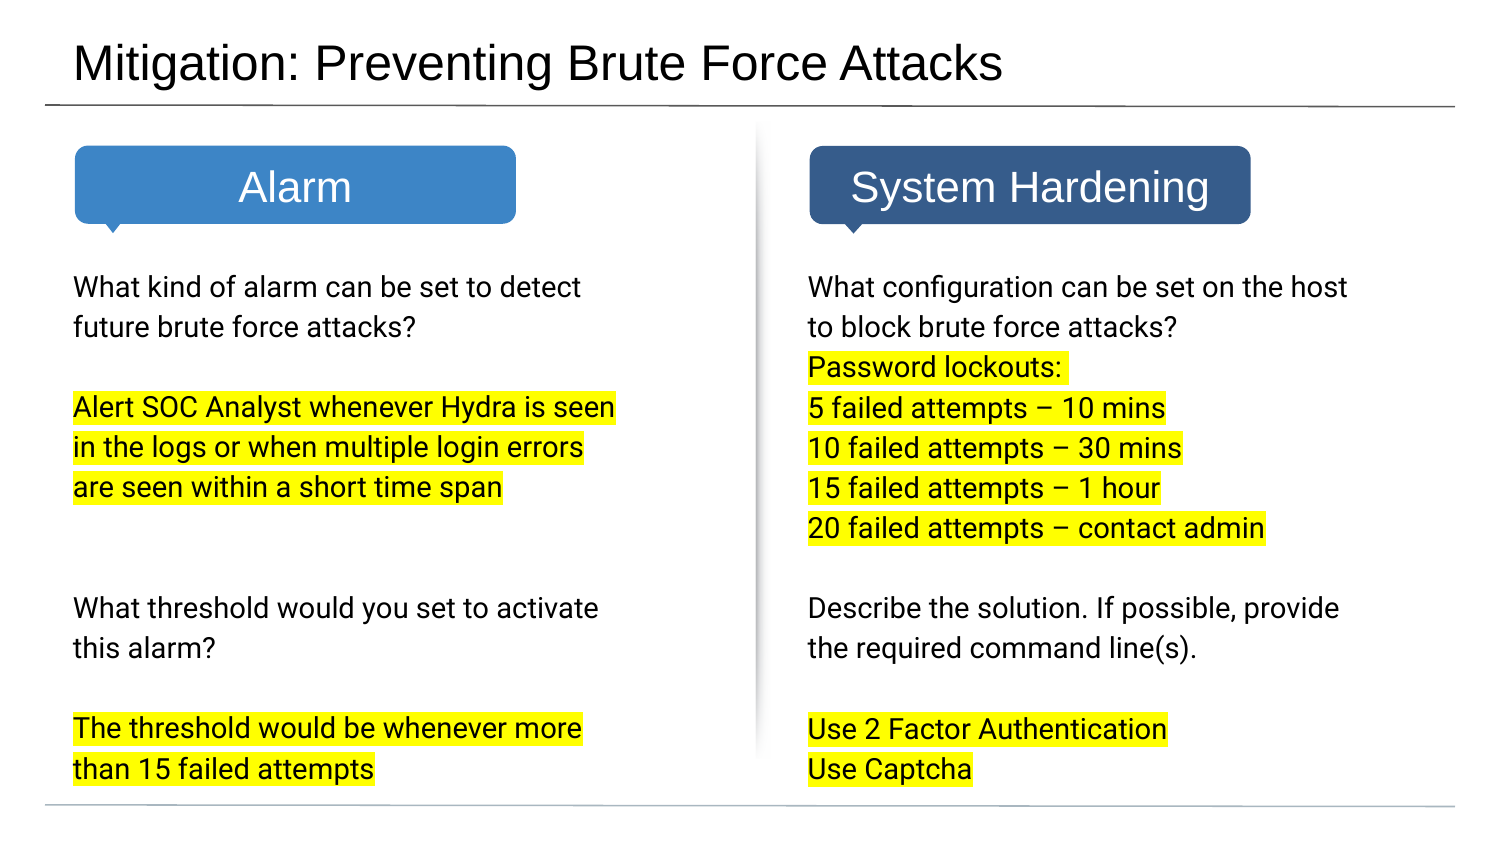

# Mitigation: Preventing Brute Force Attacks
What kind of alarm can be set to detect future brute force attacks?

Alert SOC Analyst whenever Hydra is seen in the logs or when multiple login errors are seen within a short time span

What threshold would you set to activate this alarm?

The threshold would be whenever more than 15 failed attempts
What configuration can be set on the host to block brute force attacks?
Password lockouts:
5 failed attempts – 10 mins
10 failed attempts – 30 mins
15 failed attempts – 1 hour
20 failed attempts – contact admin

Describe the solution. If possible, provide the required command line(s).

Use 2 Factor Authentication
Use Captcha